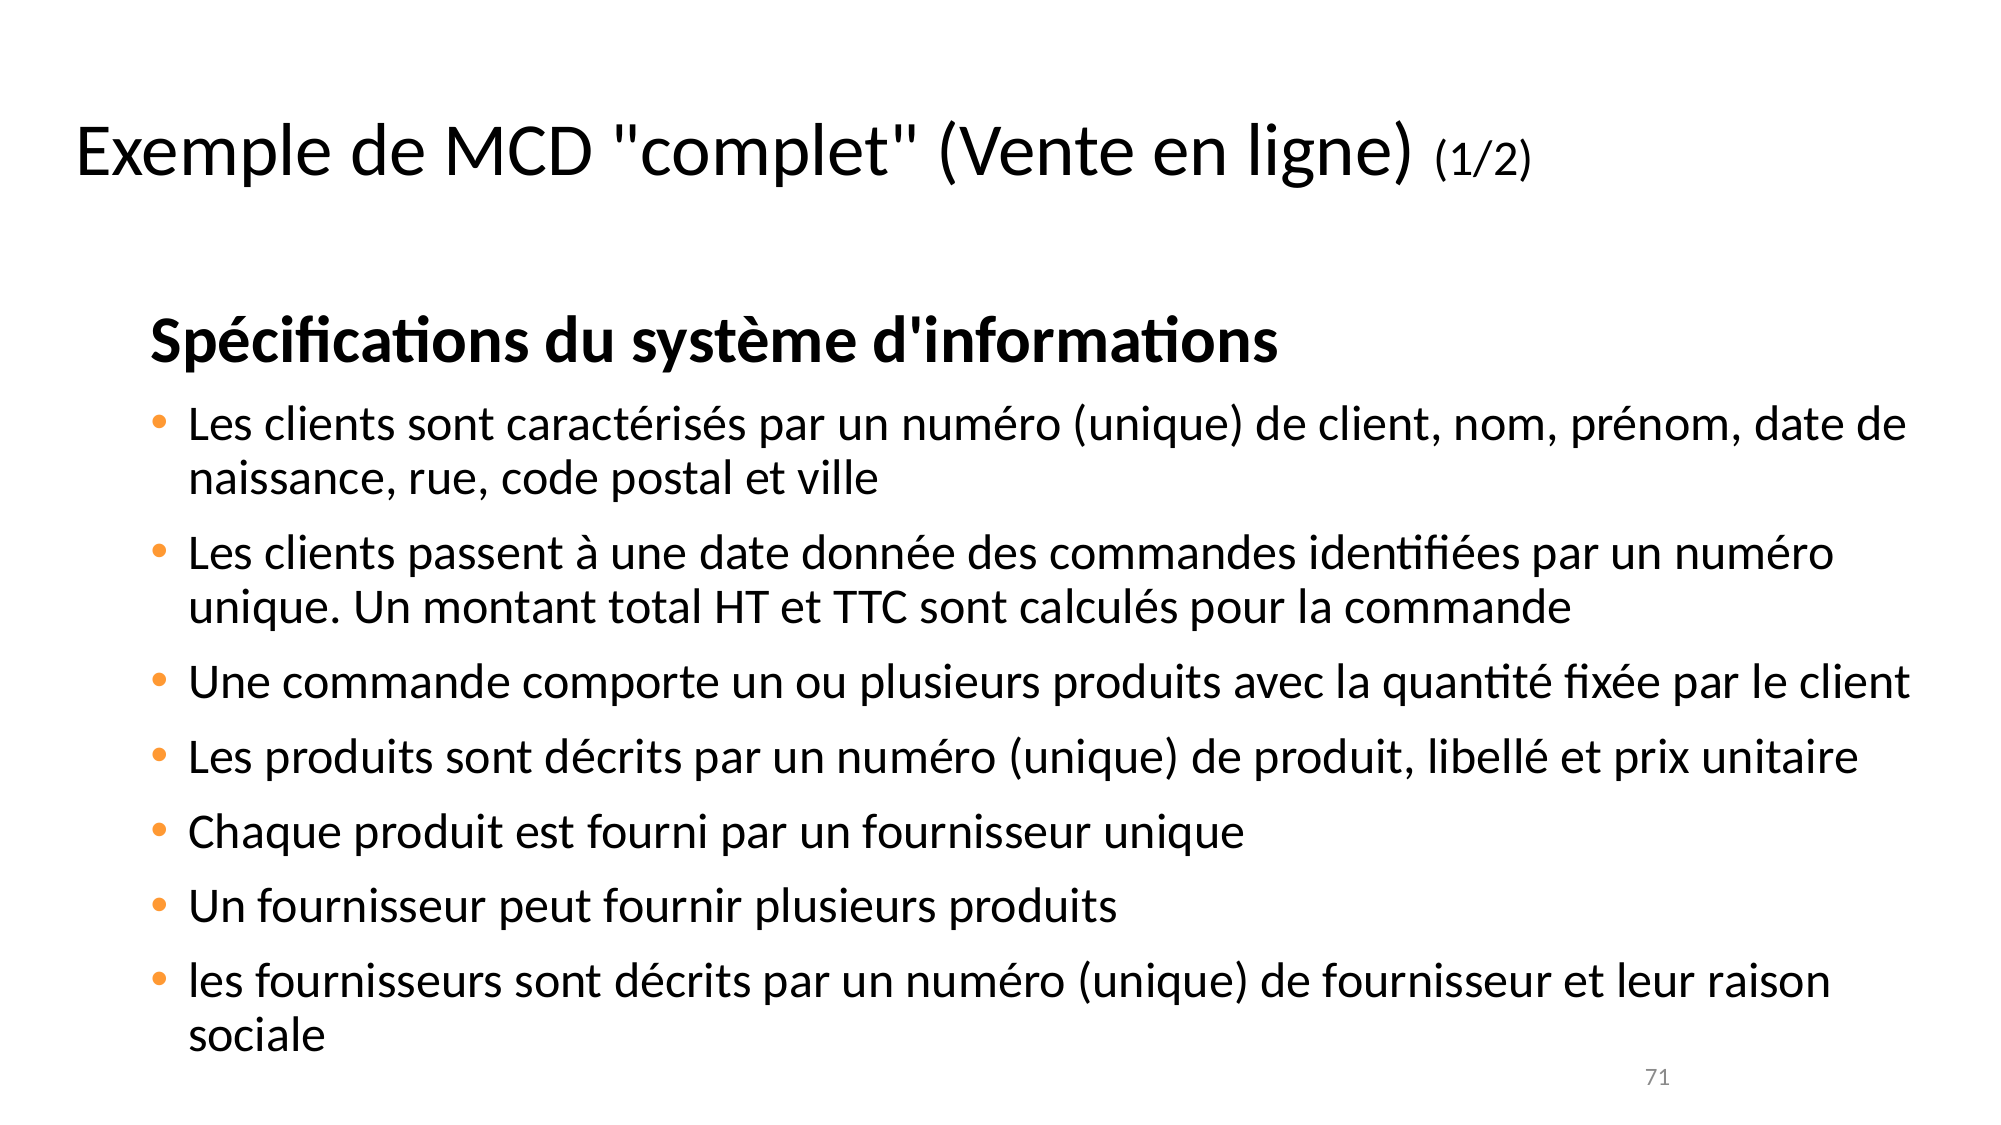

# Exemple de MCD "complet" (Vente en ligne) (1/2)
Spécifications du système d'informations
Les clients sont caractérisés par un numéro (unique) de client, nom, prénom, date de naissance, rue, code postal et ville
Les clients passent à une date donnée des commandes identifiées par un numéro unique. Un montant total HT et TTC sont calculés pour la commande
Une commande comporte un ou plusieurs produits avec la quantité fixée par le client
Les produits sont décrits par un numéro (unique) de produit, libellé et prix unitaire
Chaque produit est fourni par un fournisseur unique
Un fournisseur peut fournir plusieurs produits
les fournisseurs sont décrits par un numéro (unique) de fournisseur et leur raison sociale
71